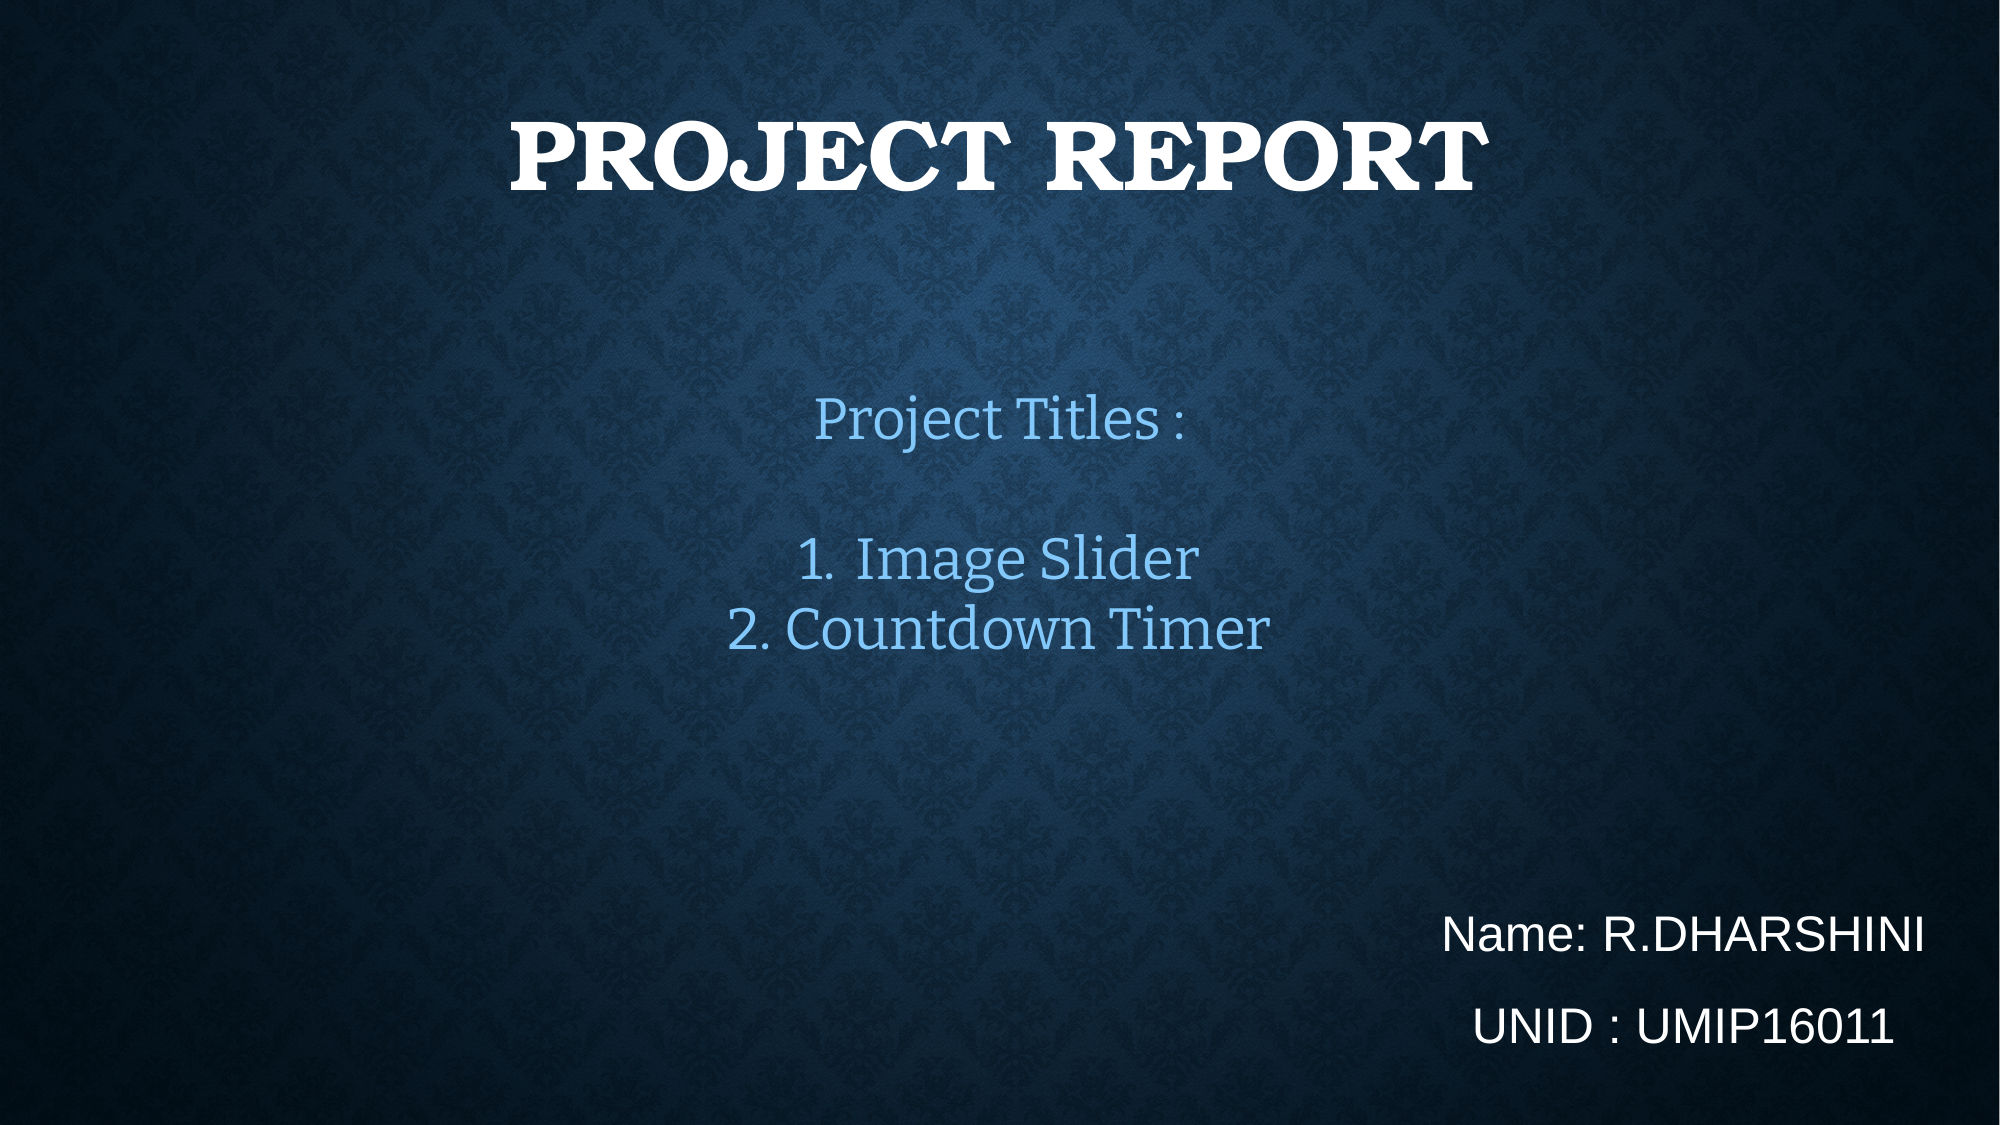

# PROJECT REPORT
Project Titles :

Image Slider
Countdown Timer
Name: R.DHARSHINI
UNID : UMIP16011